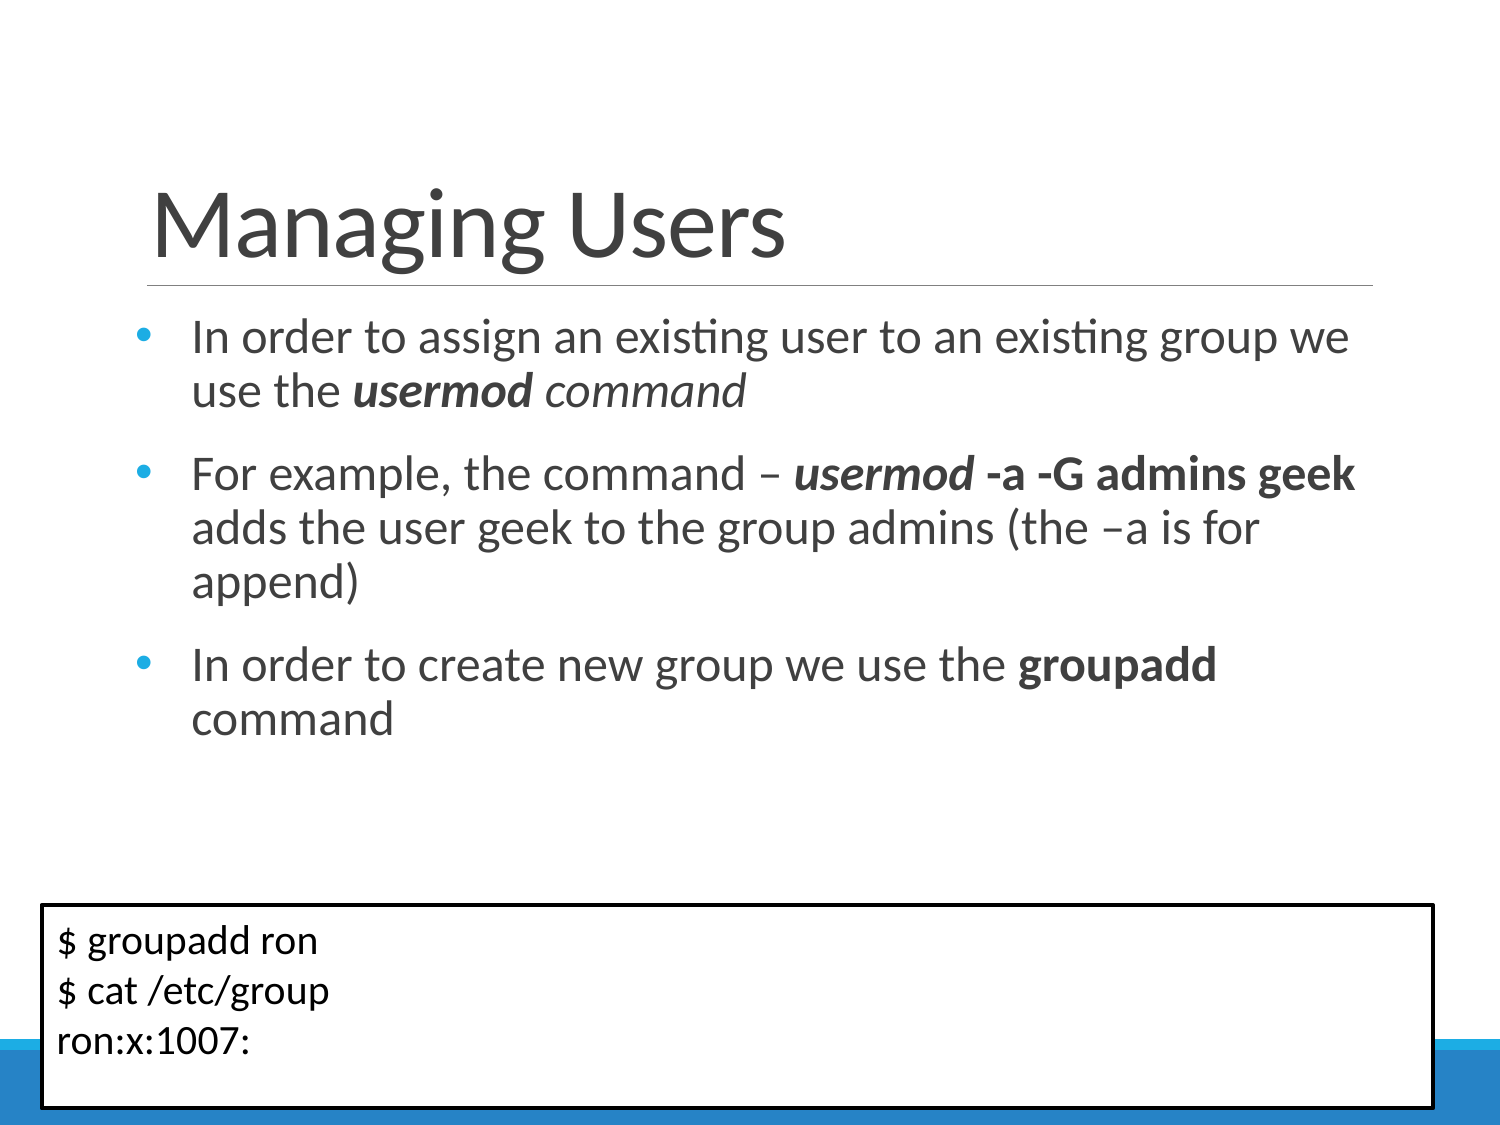

# Managing Users
In order to assign an existing user to an existing group we use the usermod command
For example, the command – usermod -a -G admins geek adds the user geek to the group admins (the –a is for append)
In order to create new group we use the groupadd command

$ groupadd ron
$ cat /etc/group
ron:x:1007:

14
14